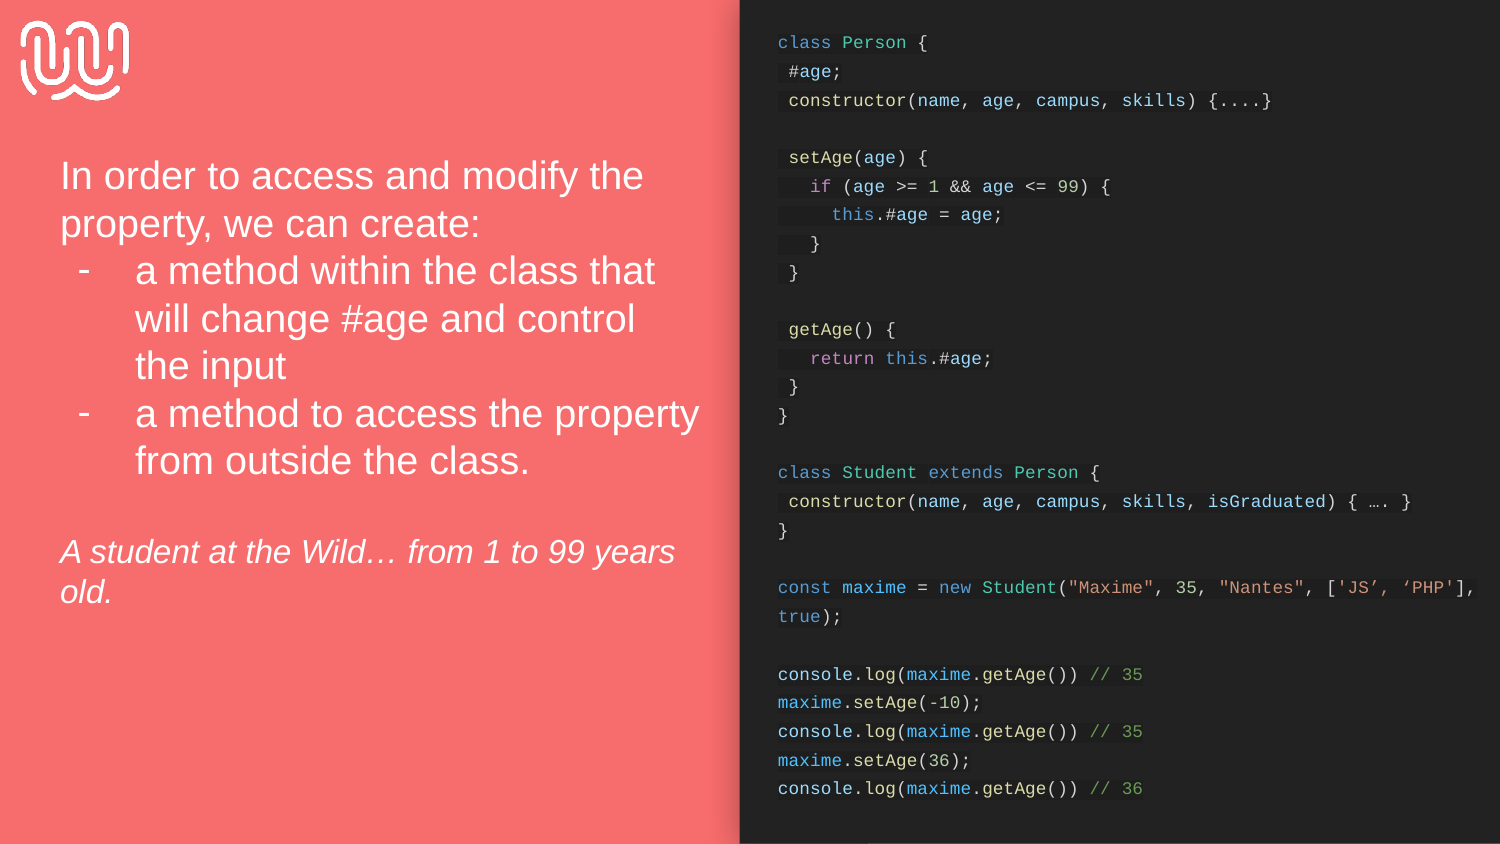

class Person {
 #age;
 constructor(name, age, campus, skills) {....}

 setAge(age) {
   if (age >= 1 && age <= 99) {
     this.#age = age;
   }
 }

 getAge() {
   return this.#age;
 }
}

class Student extends Person {
 constructor(name, age, campus, skills, isGraduated) { …. }
}

const maxime = new Student("Maxime", 35, "Nantes", ['JS’, ‘PHP'], true);

console.log(maxime.getAge()) // 35
maxime.setAge(-10);
console.log(maxime.getAge()) // 35
maxime.setAge(36);
console.log(maxime.getAge()) // 36

In order to access and modify the property, we can create:
a method within the class that will change #age and control the input
a method to access the property from outside the class.

A student at the Wild… from 1 to 99 years old.